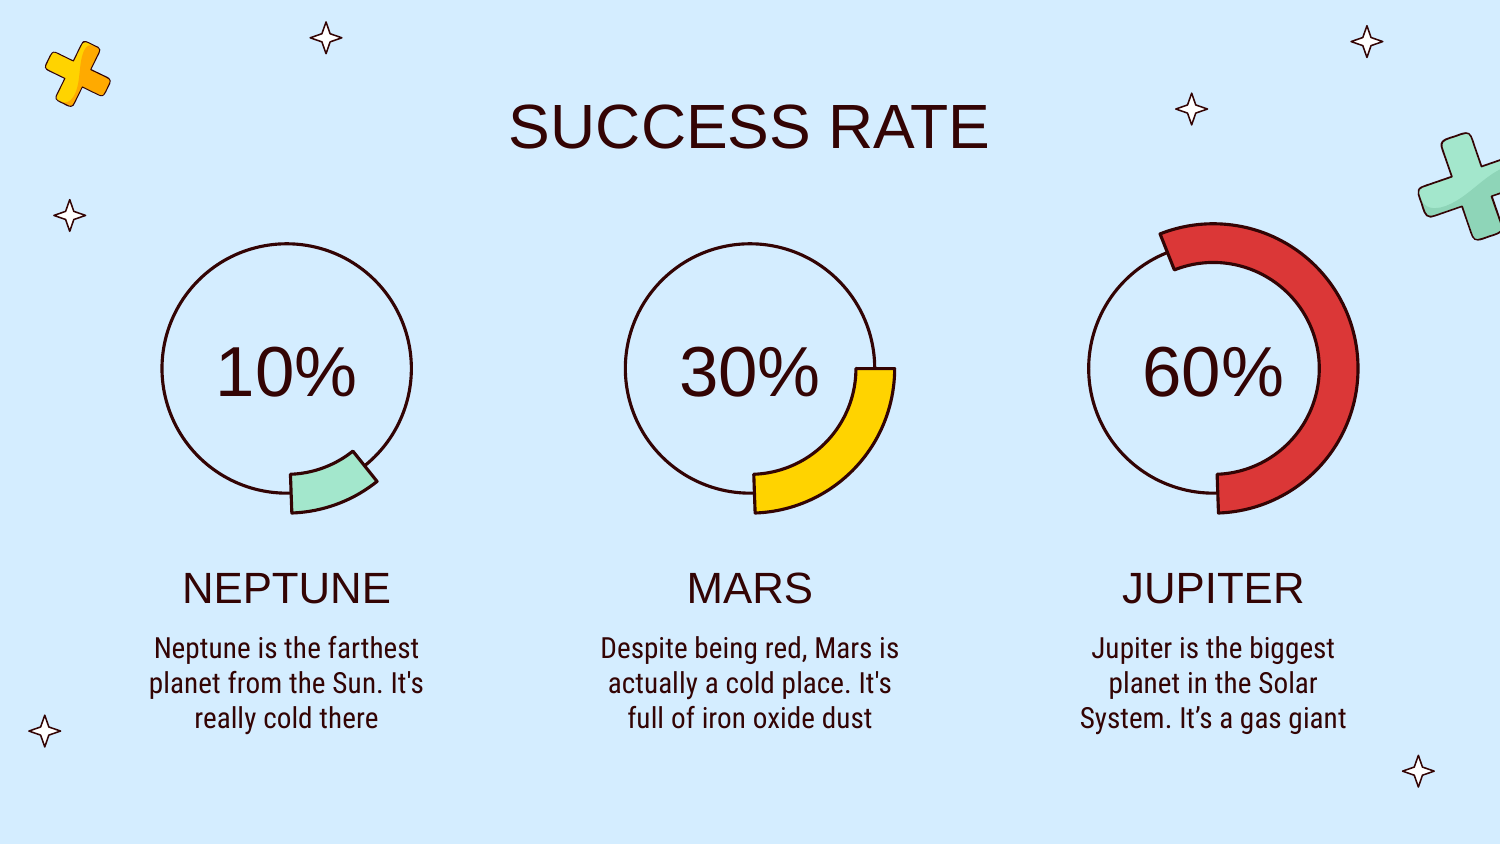

# SUCCESS RATE

10%
30%
60%
NEPTUNE
MARS
JUPITER
Neptune is the farthest planet from the Sun. It's really cold there
Despite being red, Mars is actually a cold place. It's full of iron oxide dust
Jupiter is the biggest planet in the Solar System. It’s a gas giant